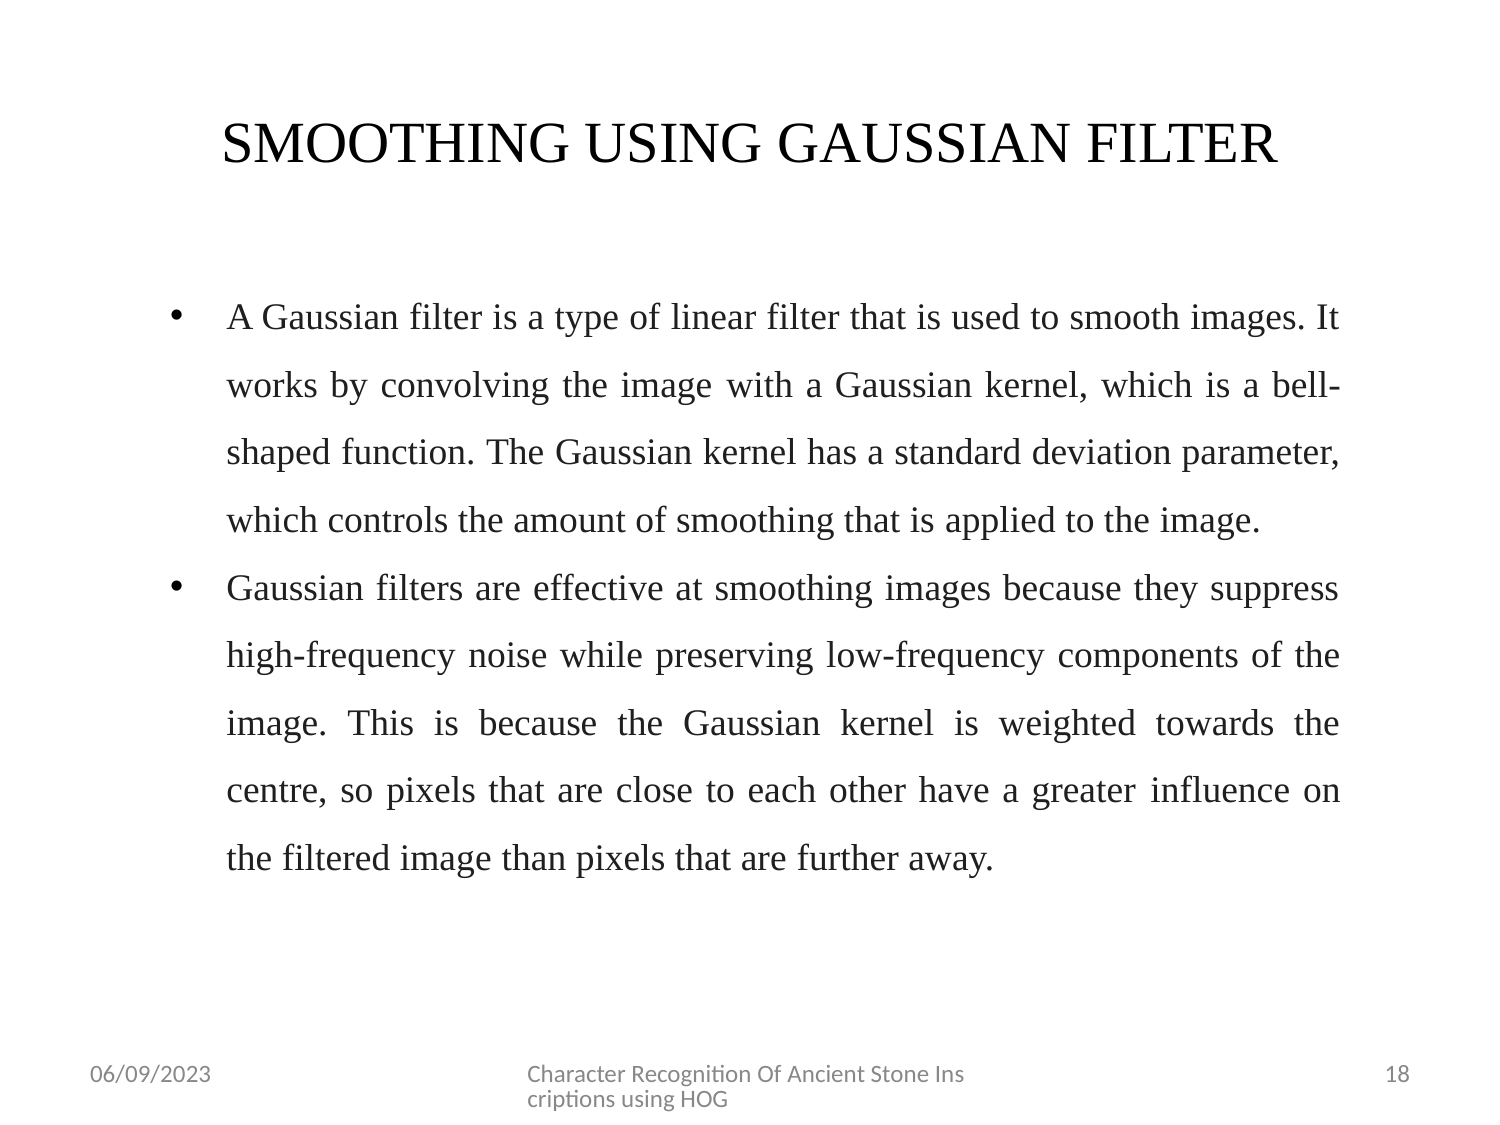

# SMOOTHING USING GAUSSIAN FILTER
A Gaussian filter is a type of linear filter that is used to smooth images. It works by convolving the image with a Gaussian kernel, which is a bell-shaped function. The Gaussian kernel has a standard deviation parameter, which controls the amount of smoothing that is applied to the image.
Gaussian filters are effective at smoothing images because they suppress high-frequency noise while preserving low-frequency components of the image. This is because the Gaussian kernel is weighted towards the centre, so pixels that are close to each other have a greater influence on the filtered image than pixels that are further away.

06/09/2023
Character Recognition Of Ancient Stone Inscriptions using HOG
18